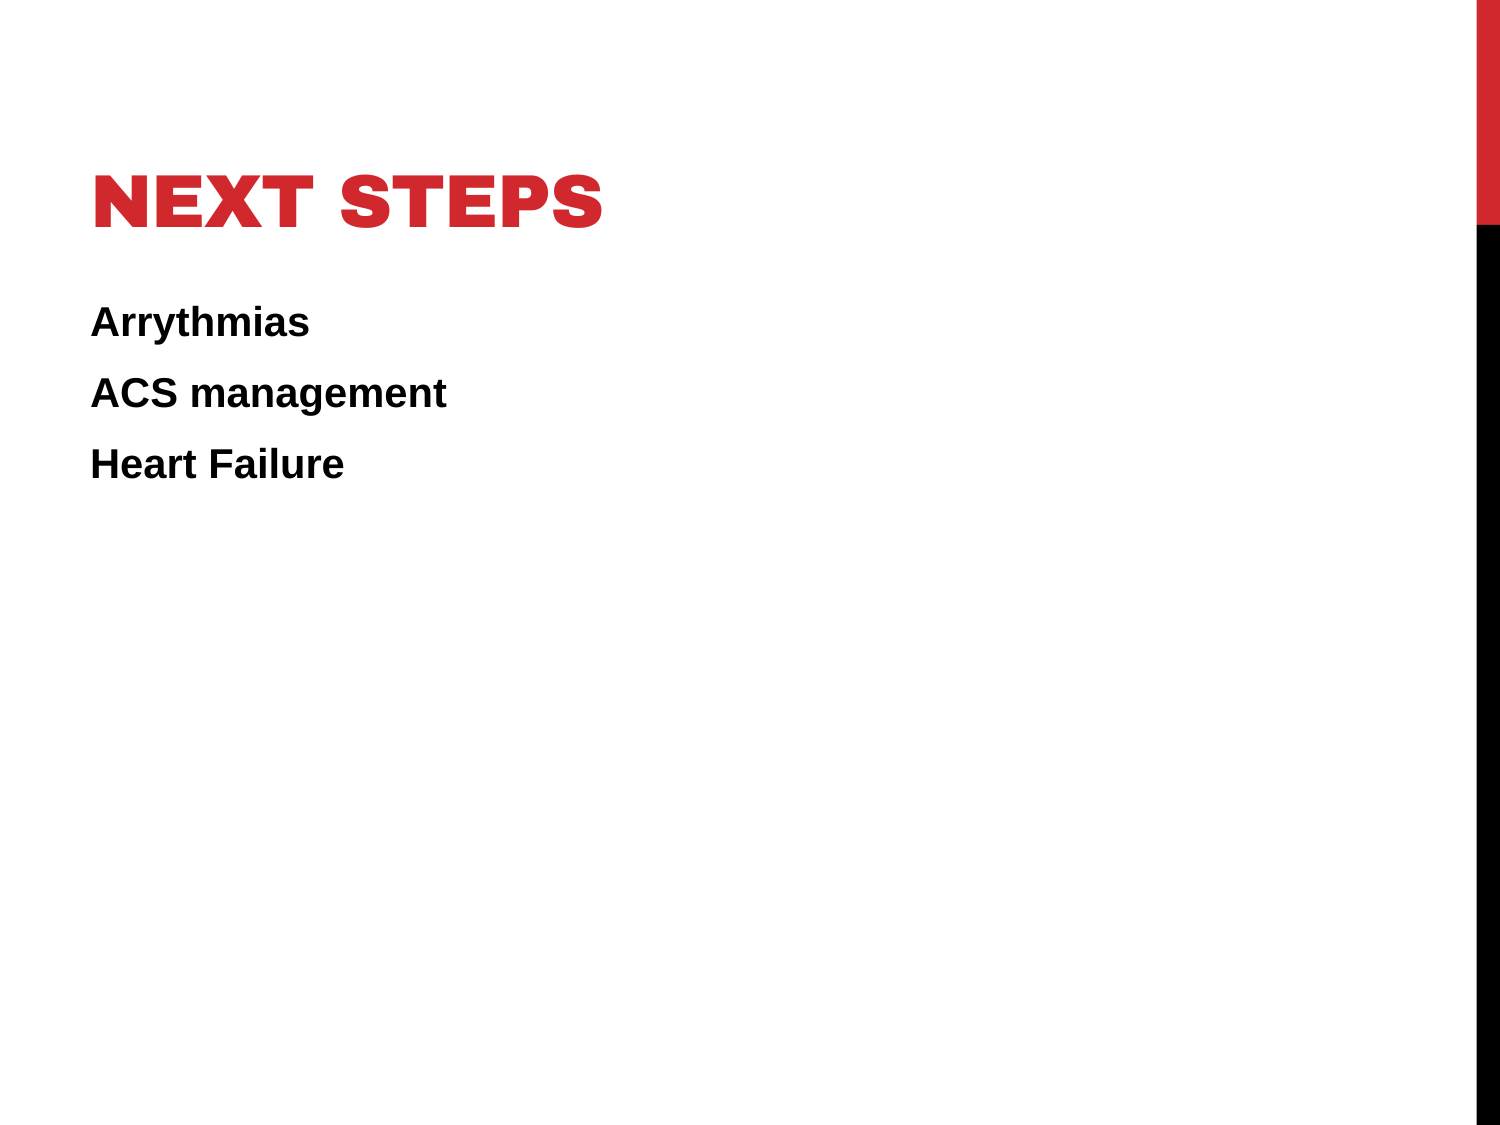

# Next stepS
Arrythmias
ACS management
Heart Failure